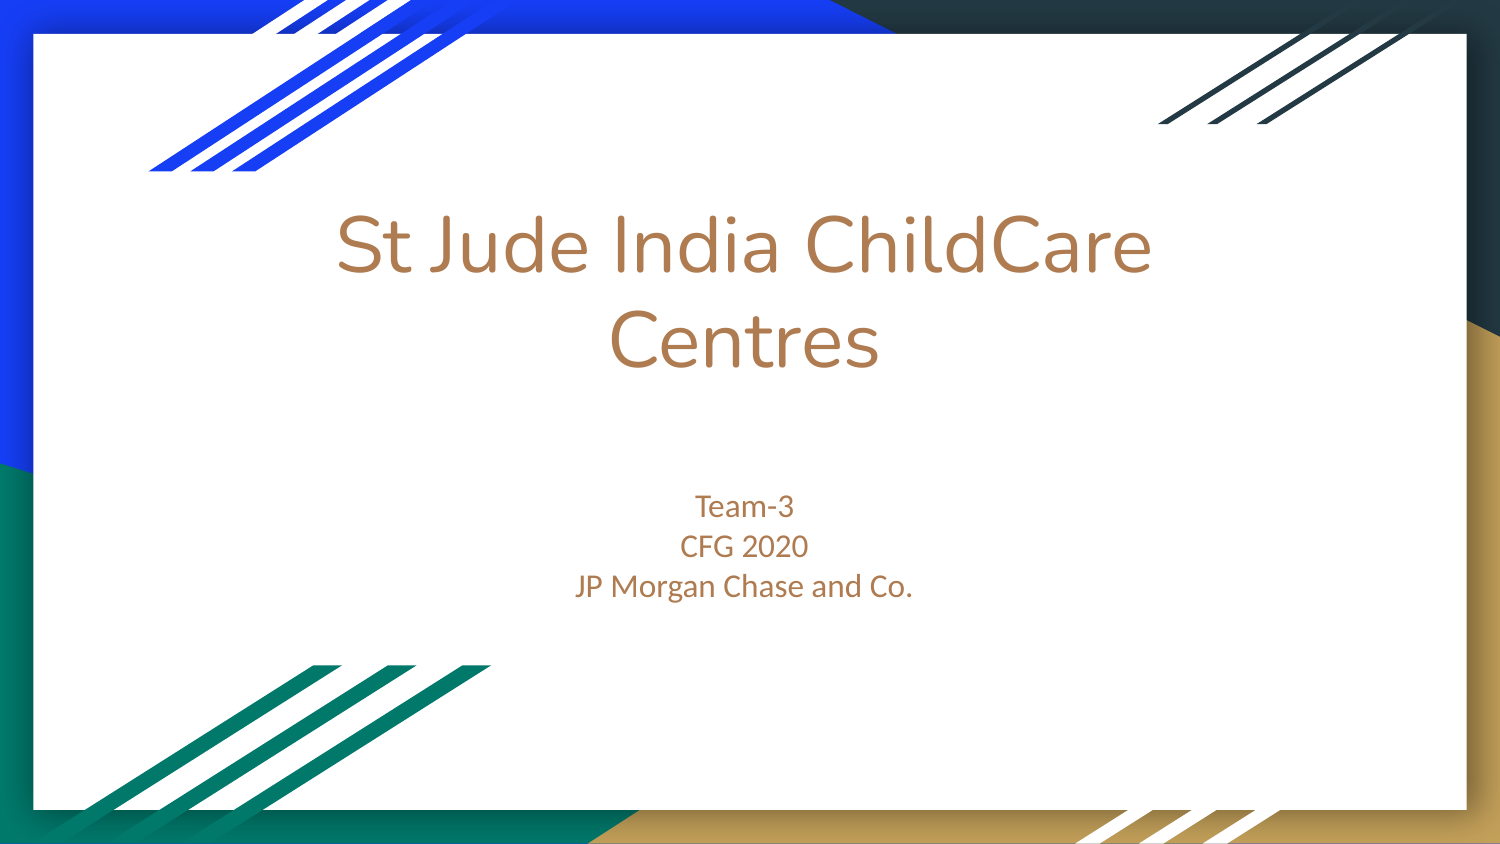

# St Jude India ChildCare Centres
Team-3
CFG 2020
JP Morgan Chase and Co.